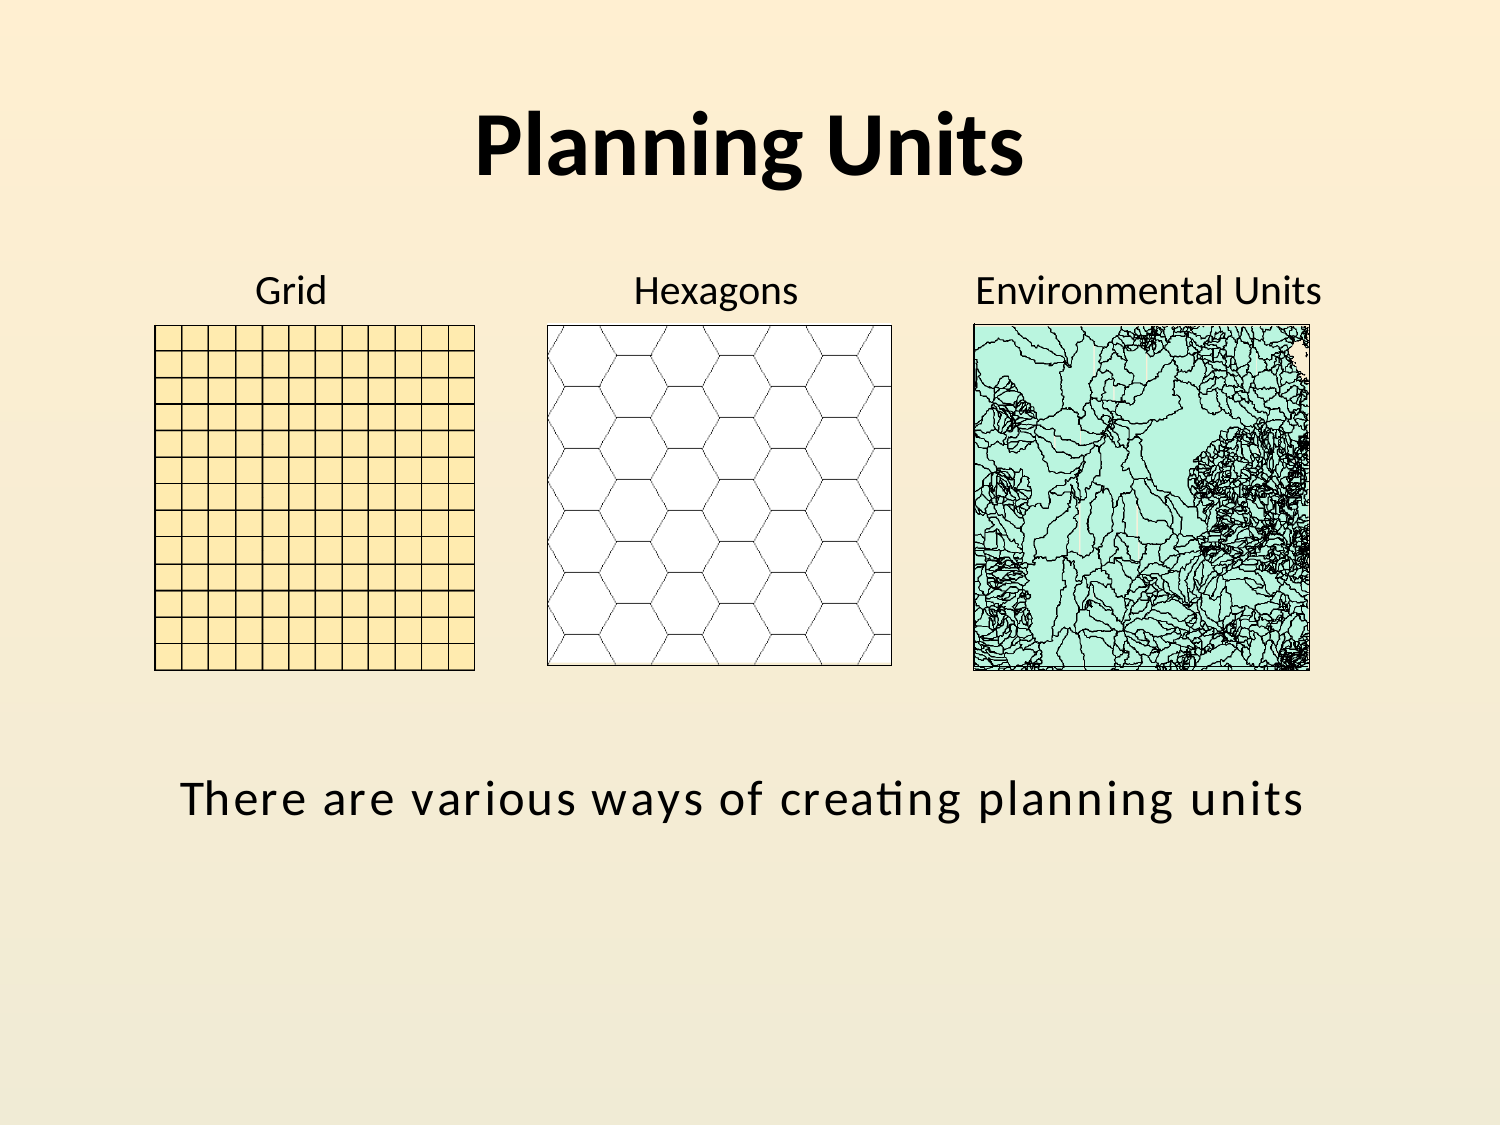

# Planning Units
Grid
Hexagons
Environmental Units

There are various ways of creating planning units